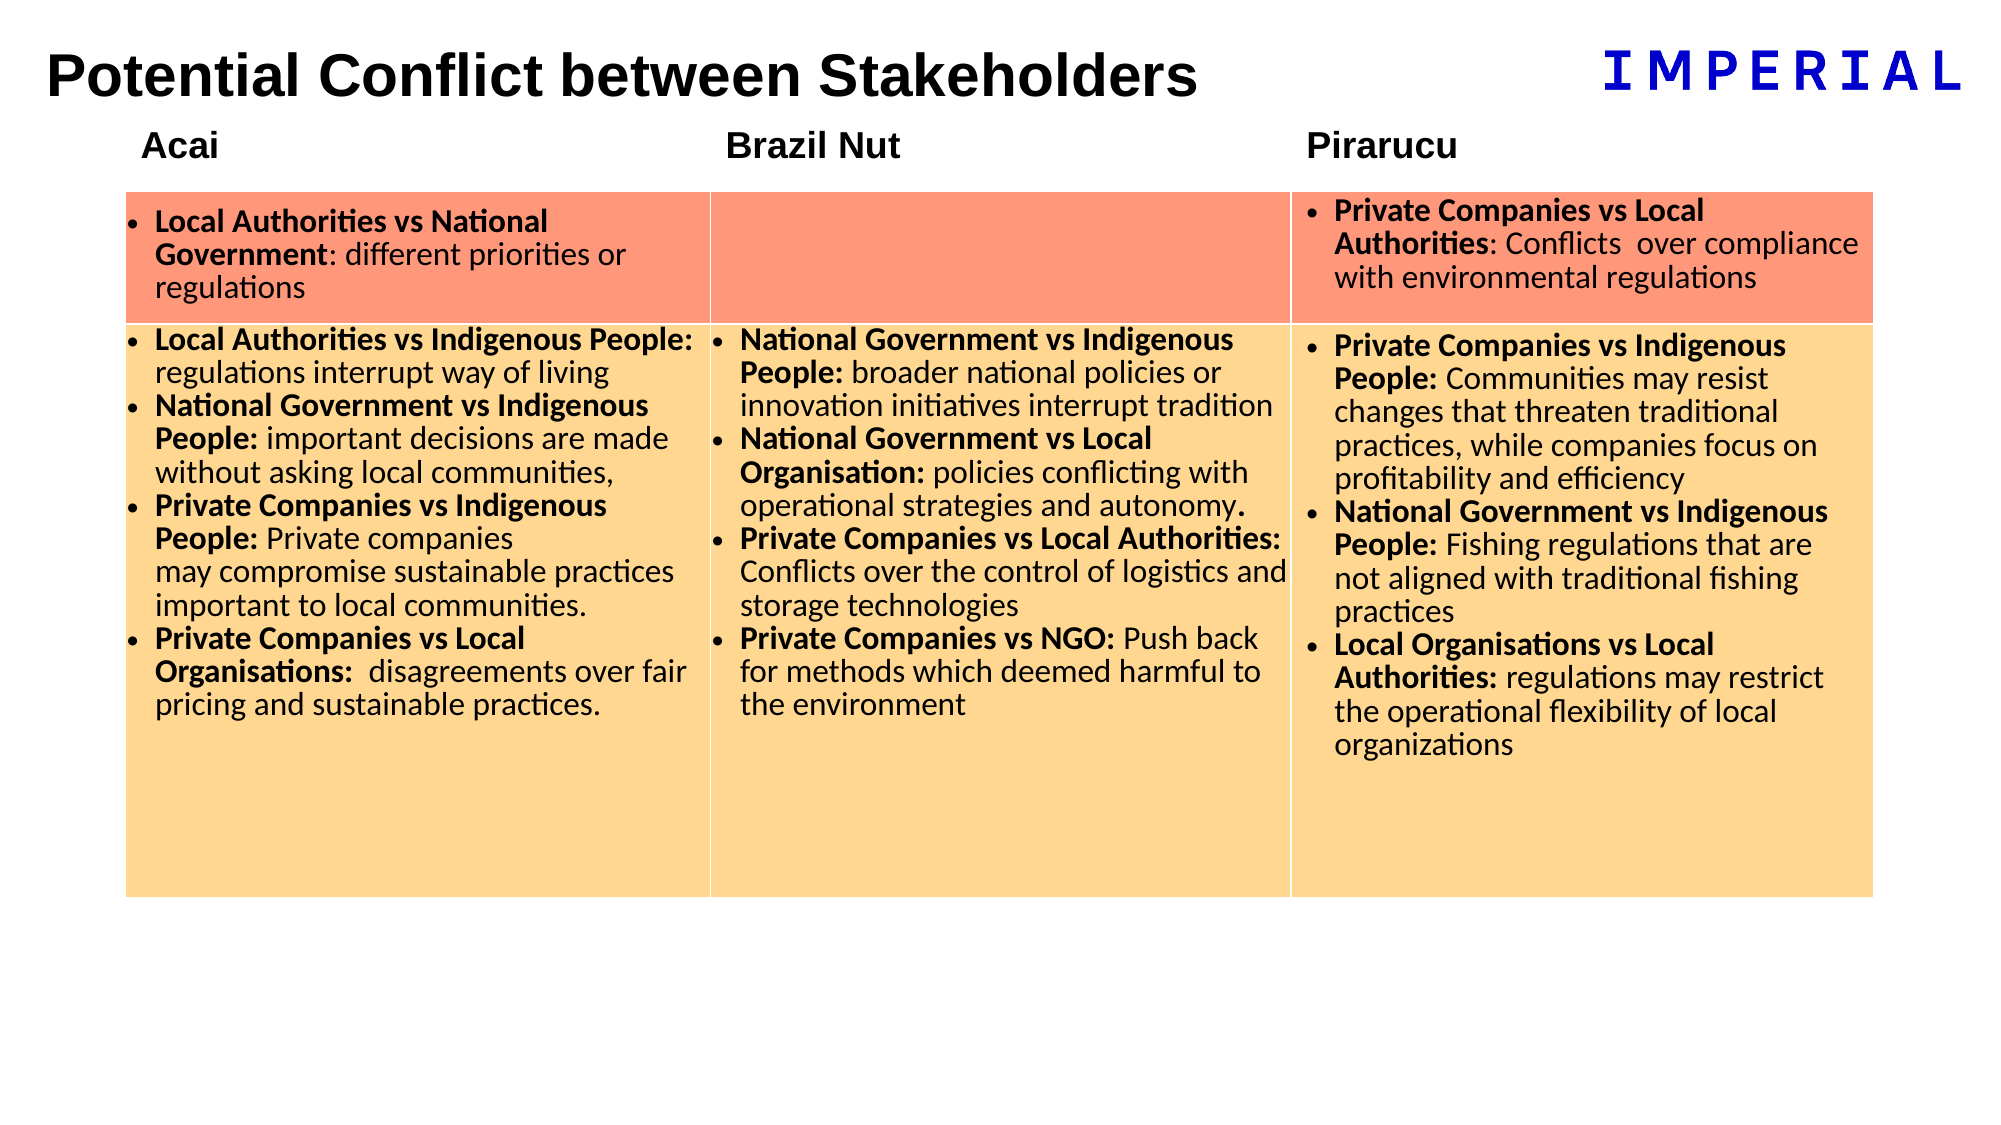

Potential Conflict between Stakeholders
| Acai | Brazil Nut | Pirarucu |
| --- | --- | --- |
| Local Authorities vs National Government: different priorities or regulations |  | Private Companies vs Local Authorities: Conflicts  over compliance with environmental regulations |
| Local Authorities vs Indigenous People: regulations interrupt way of living  National Government vs Indigenous People: important decisions are made without asking local communities,  Private Companies vs Indigenous People: Private companies may compromise sustainable practices important to local communities.  Private Companies vs Local Organisations:  disagreements over fair pricing and sustainable practices. | National Government vs Indigenous People: broader national policies or innovation initiatives interrupt tradition National Government vs Local Organisation: policies conflicting with operational strategies and autonomy. Private Companies vs Local Authorities: Conflicts over the control of logistics and storage technologies Private Companies vs NGO: Push back for methods which deemed harmful to the environment | Private Companies vs Indigenous People: Communities may resist changes that threaten traditional practices, while companies focus on profitability and efficiency National Government vs Indigenous People: Fishing regulations that are not aligned with traditional fishing practices Local Organisations vs Local Authorities: regulations may restrict the operational flexibility of local organizations |